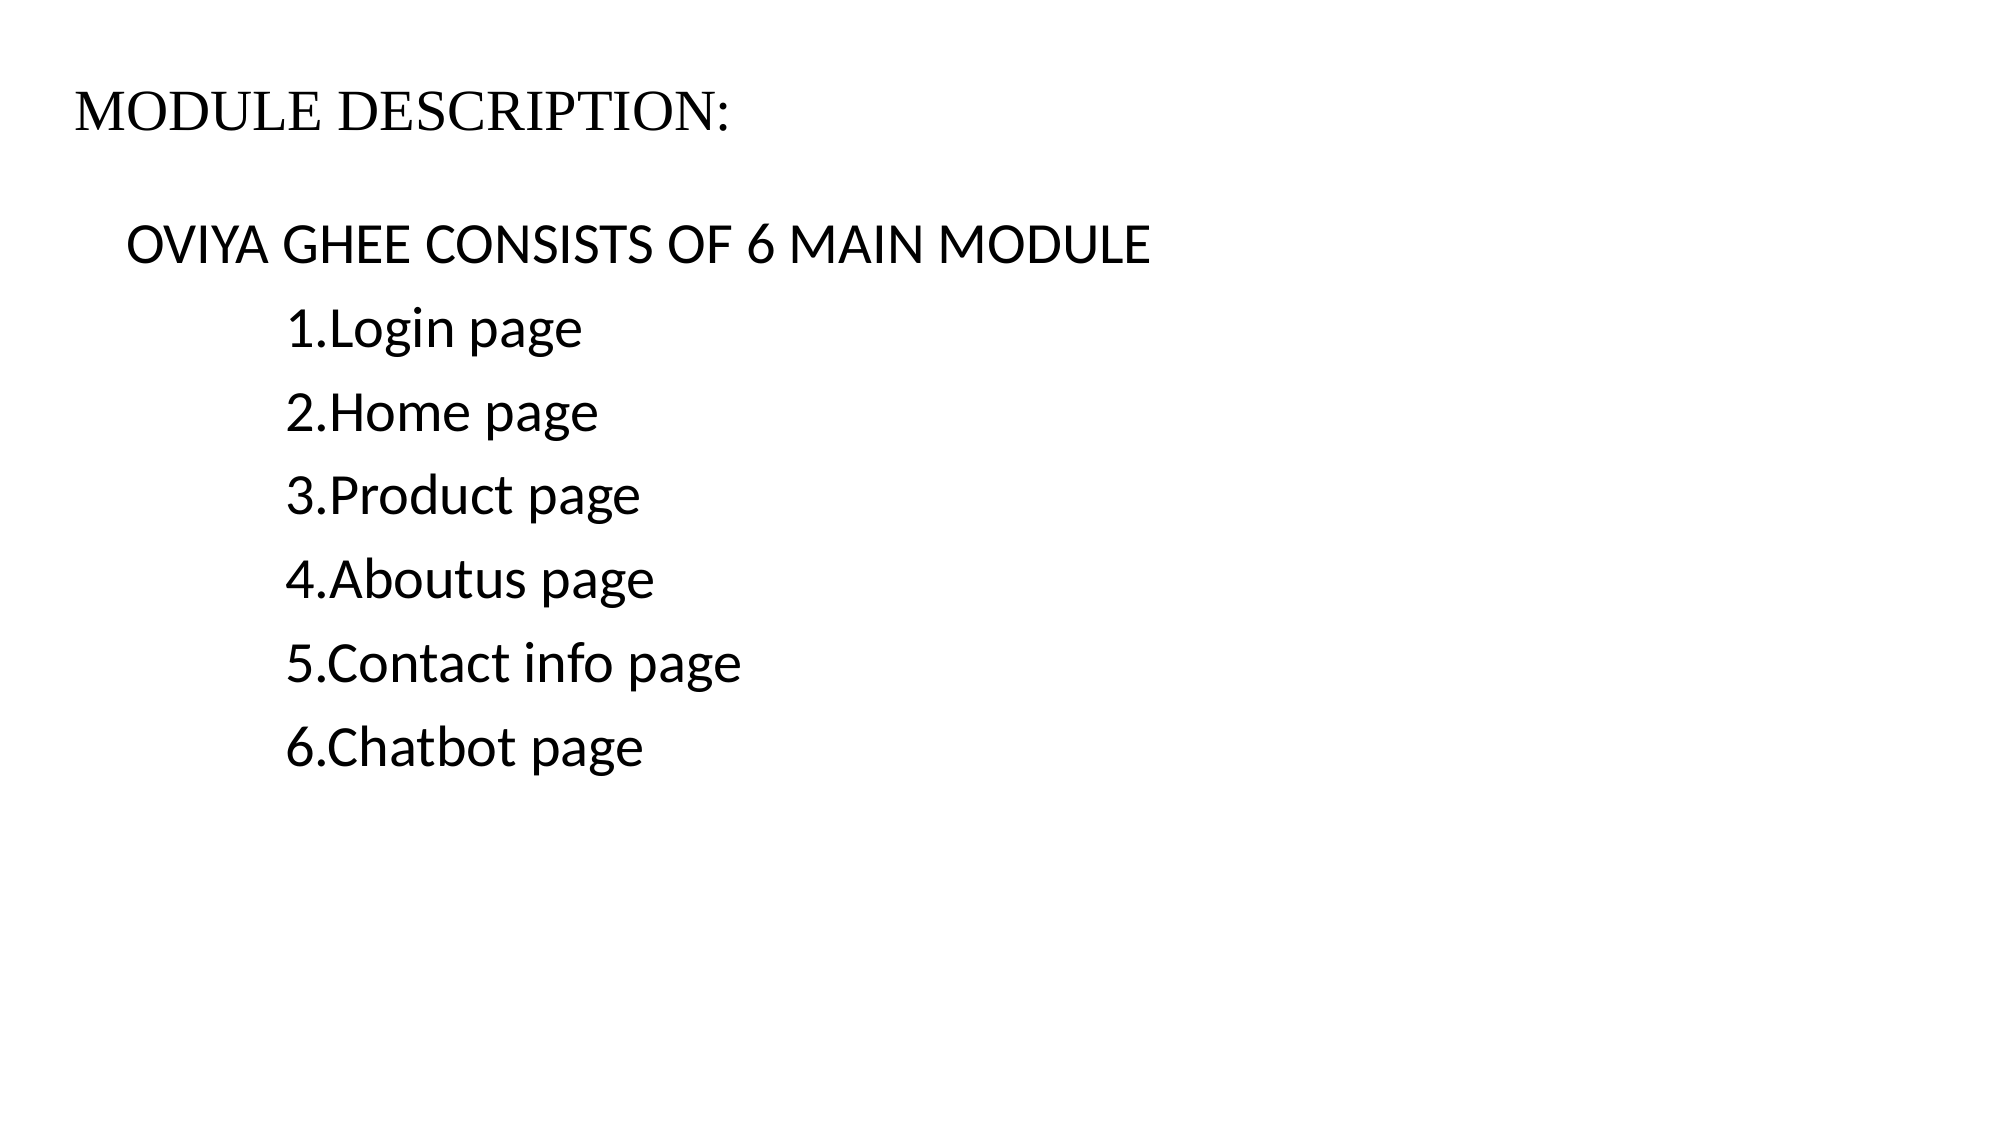

# MODULE DESCRIPTION:
OVIYA GHEE CONSISTS OF 6 MAIN MODULE
            1.Login page
            2.Home page
            3.Product page
            4.Aboutus page
            5.Contact info page
            6.Chatbot page